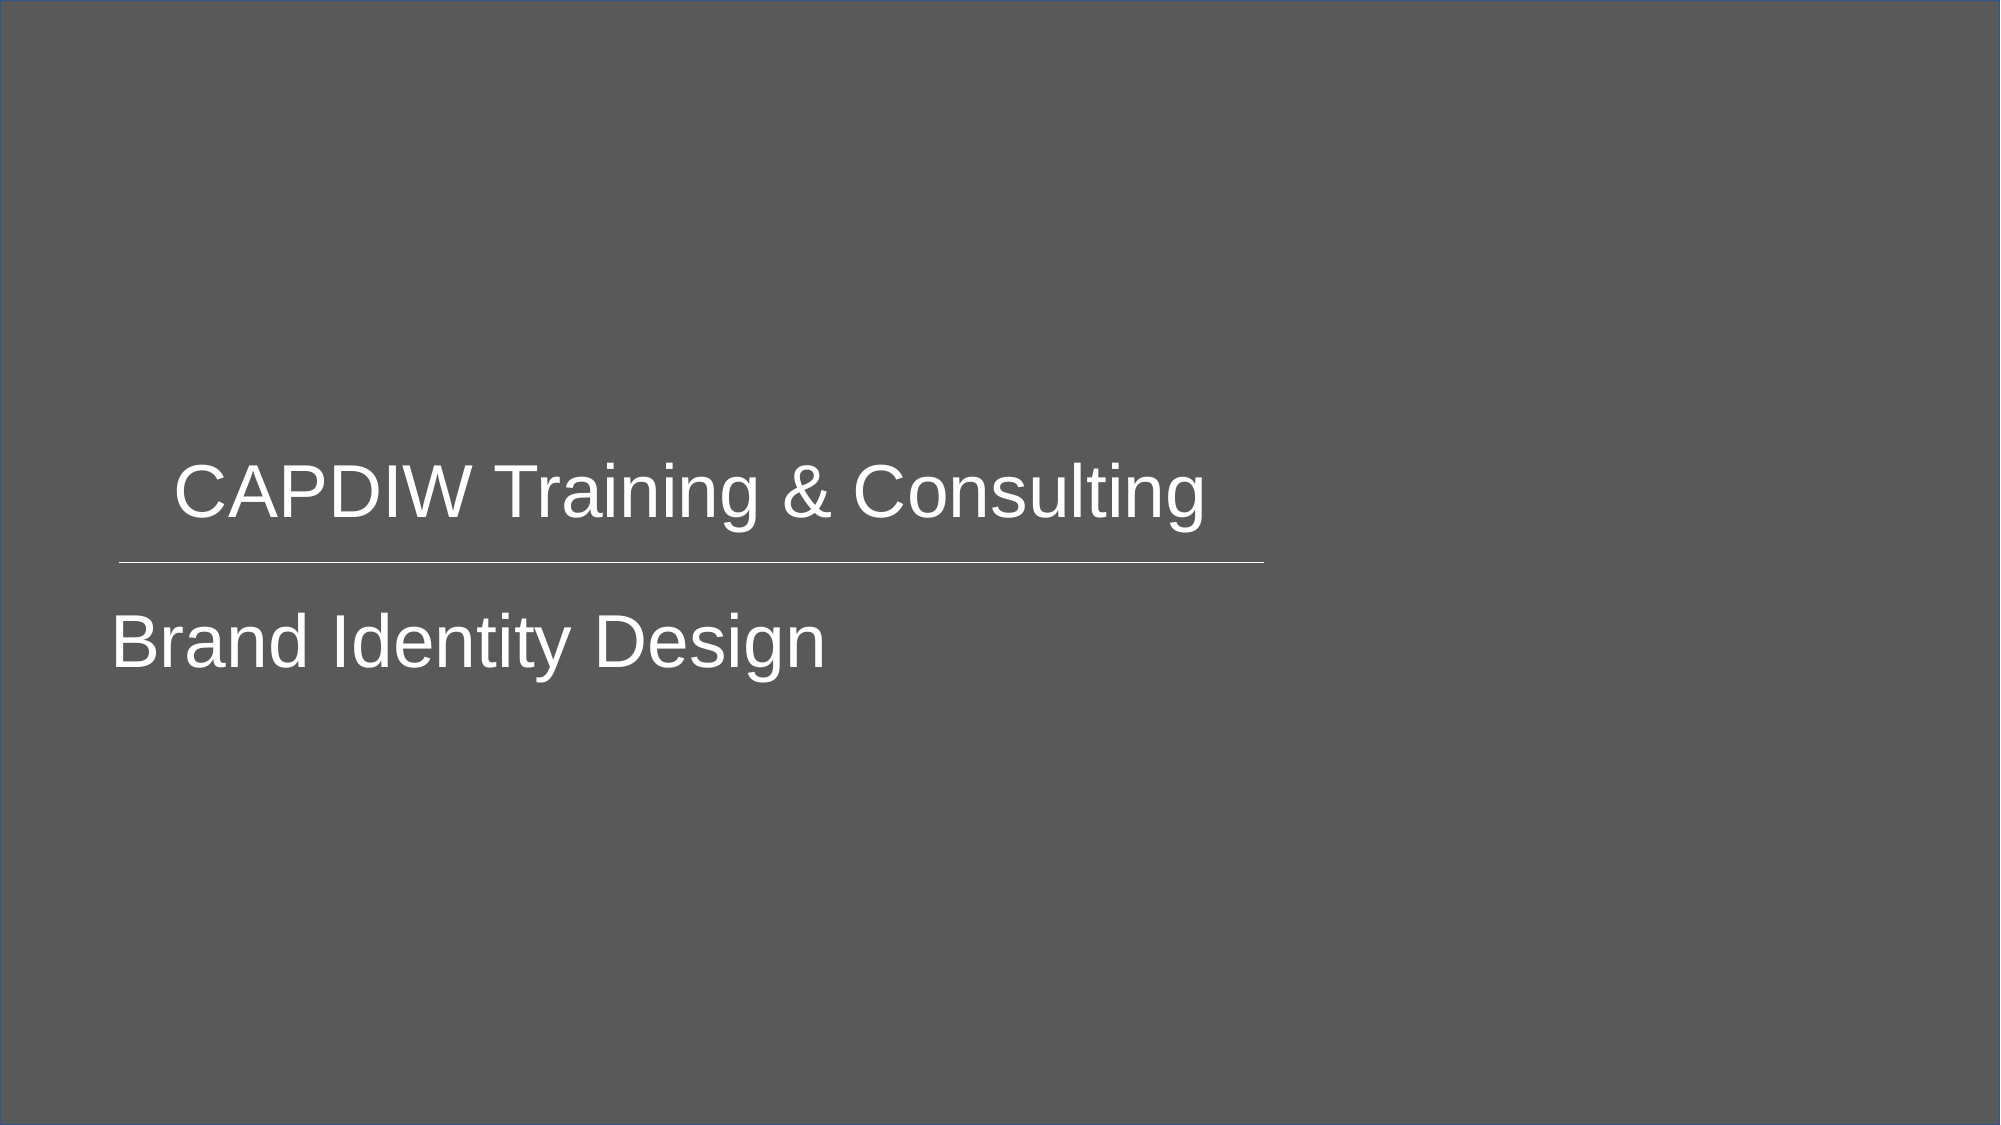

CAPDIW Training & Consulting
Brand Identity Design